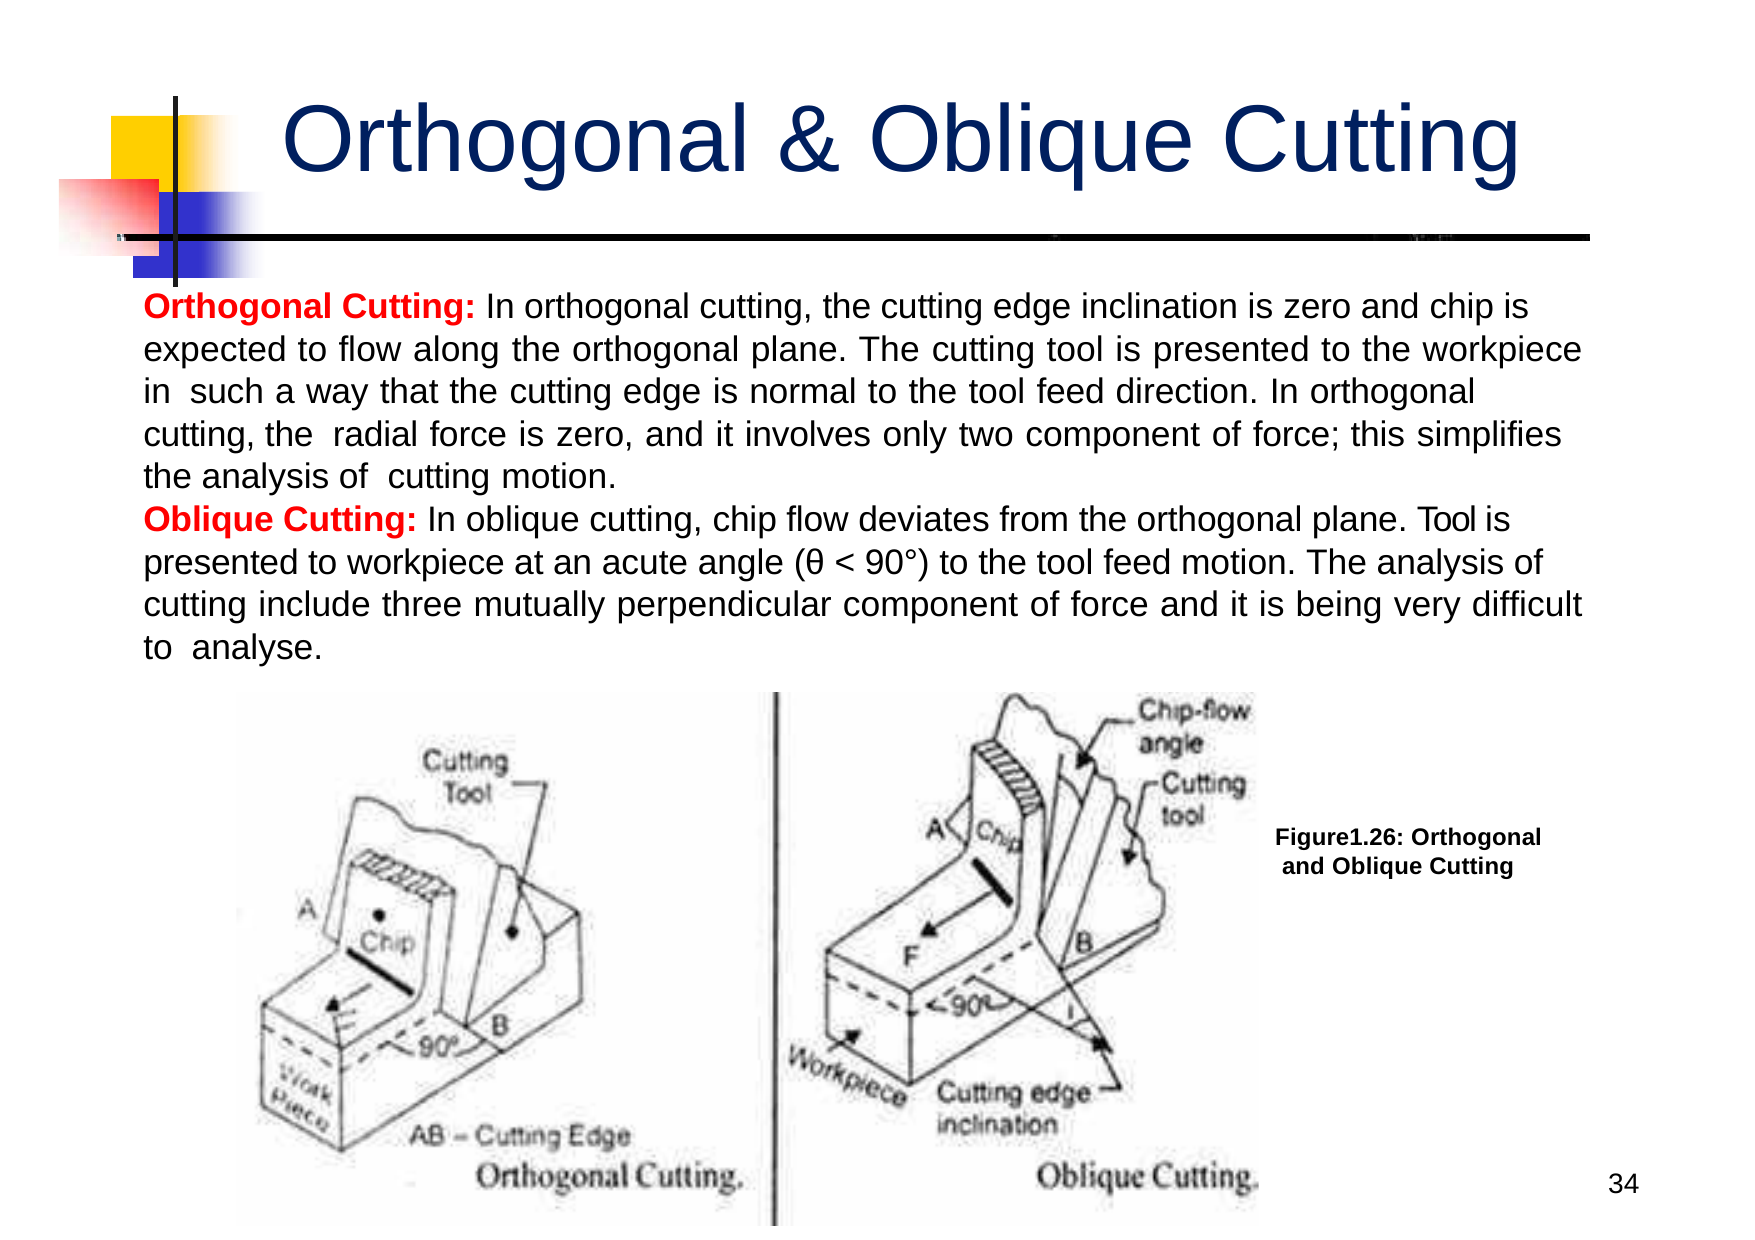

# Orthogonal & Oblique Cutting

Orthogonal Cutting: In orthogonal cutting, the cutting edge inclination is zero and chip is  expected to flow along the orthogonal plane. The cutting tool is presented to the workpiece	in  such a way that the cutting edge is normal to the tool feed direction. In orthogonal	cutting, the  radial force is zero, and it involves only two component of force; this simplifies	the analysis of  cutting motion.
Oblique Cutting: In oblique cutting, chip flow deviates from the orthogonal plane. Tool is  presented to workpiece at an acute angle (θ < 90°) to the tool feed motion. The analysis of  cutting include three mutually perpendicular component of force and it is being very difficult	to  analyse.

Figure1.26: Orthogonal  and Oblique Cutting
34